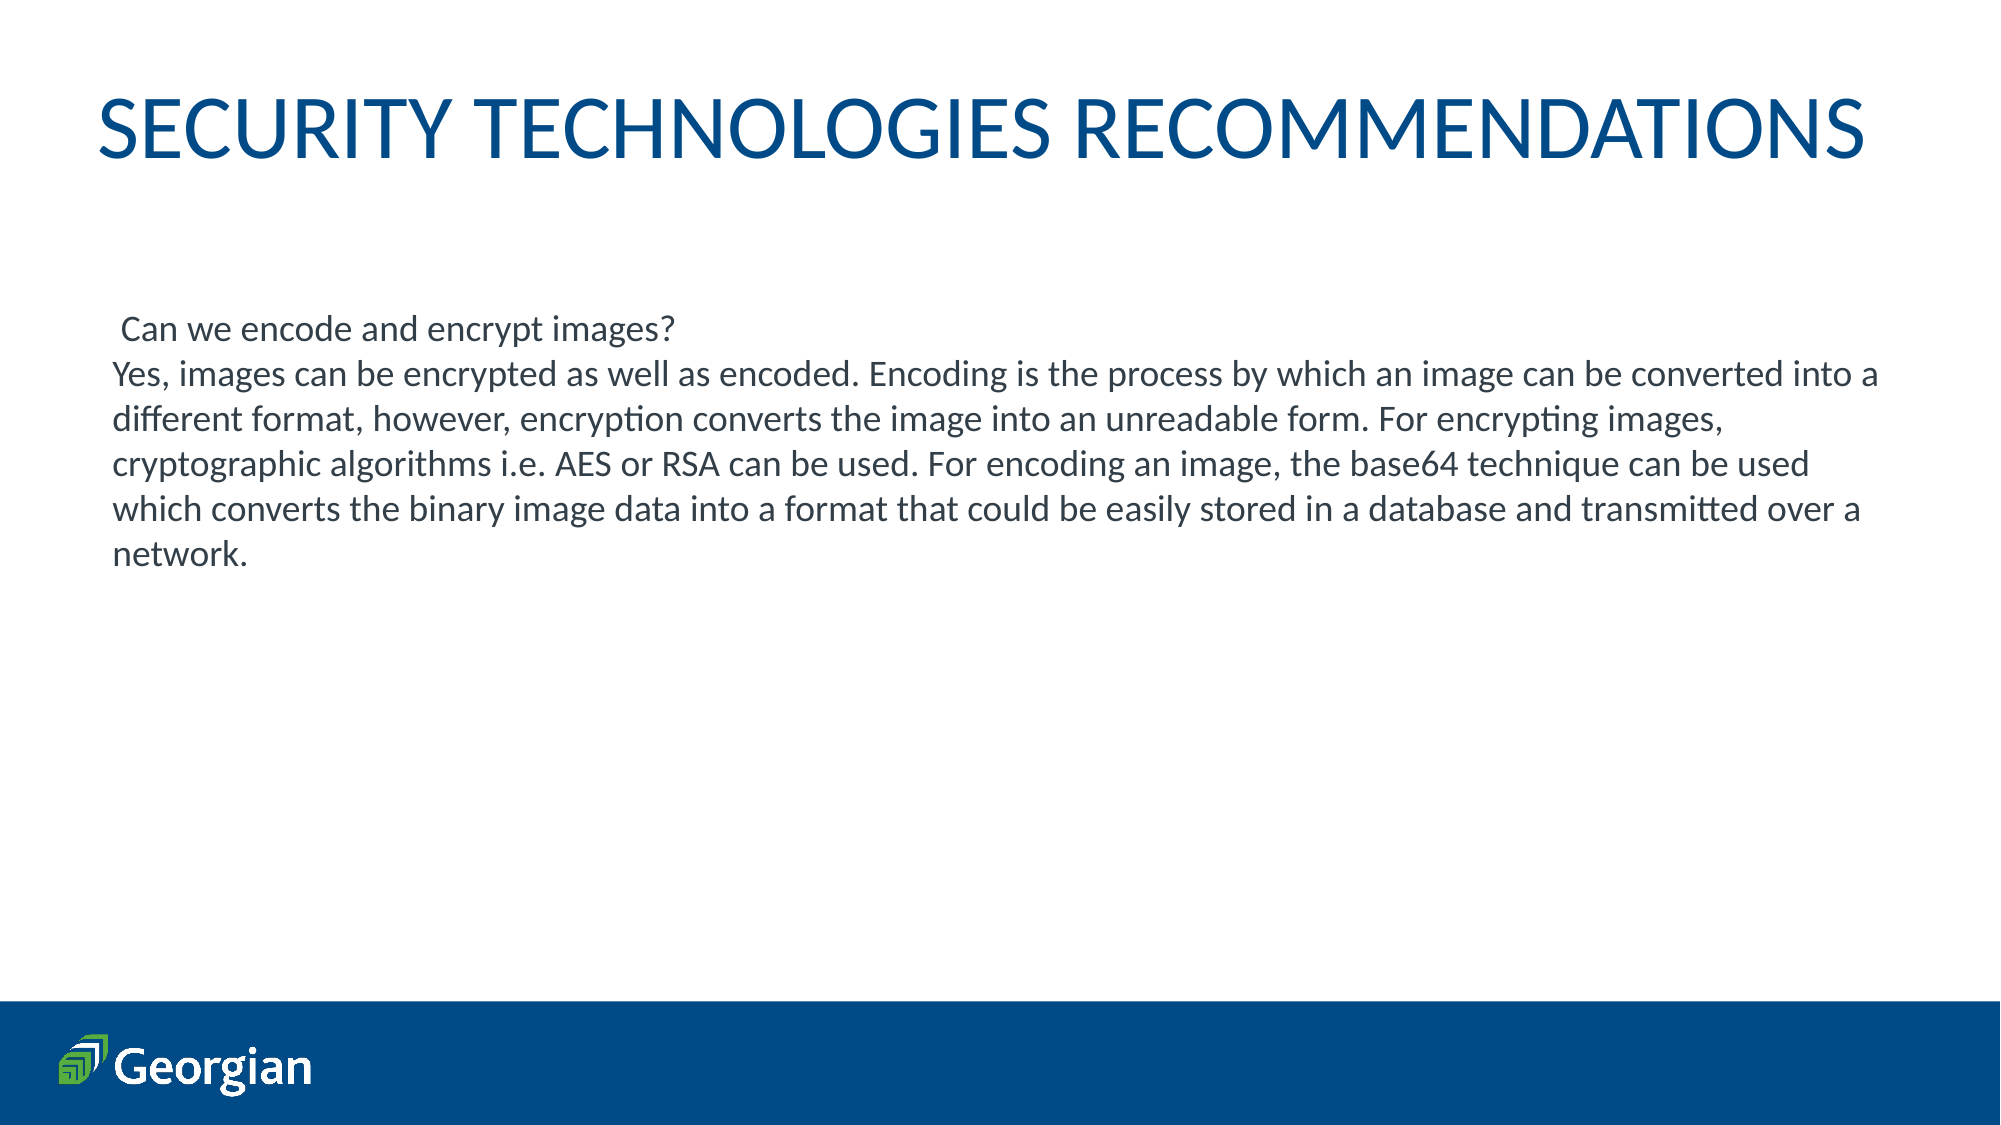

SECURITY TECHNOLOGIES RECOMMENDATIONS
 Can we encode and encrypt images?
Yes, images can be encrypted as well as encoded. Encoding is the process by which an image can be converted into a different format, however, encryption converts the image into an unreadable form. For encrypting images, cryptographic algorithms i.e. AES or RSA can be used. For encoding an image, the base64 technique can be used which converts the binary image data into a format that could be easily stored in a database and transmitted over a network.